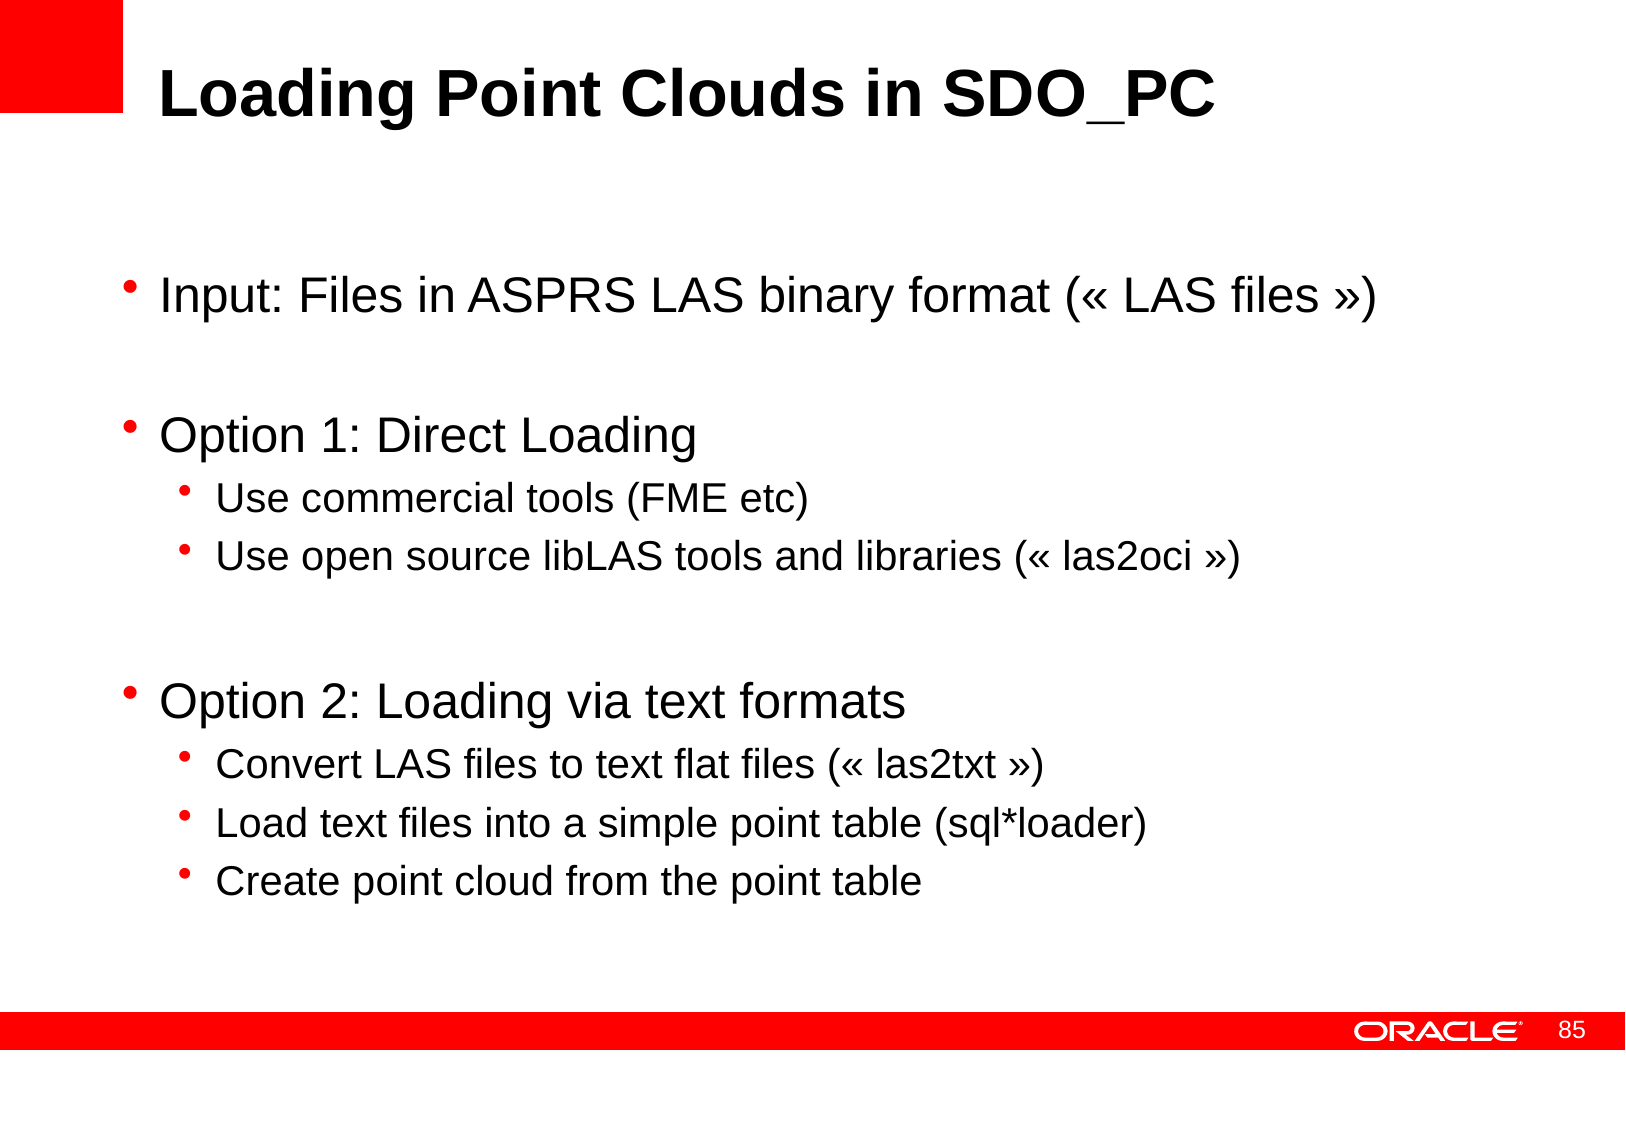

# Loading Point Clouds in SDO_PC
Input: Files in ASPRS LAS binary format (« LAS files »)

Option 1: Direct Loading
Use commercial tools (FME etc)
Use open source libLAS tools and libraries (« las2oci »)

Option 2: Loading via text formats
Convert LAS files to text flat files (« las2txt »)
Load text files into a simple point table (sql*loader)
Create point cloud from the point table